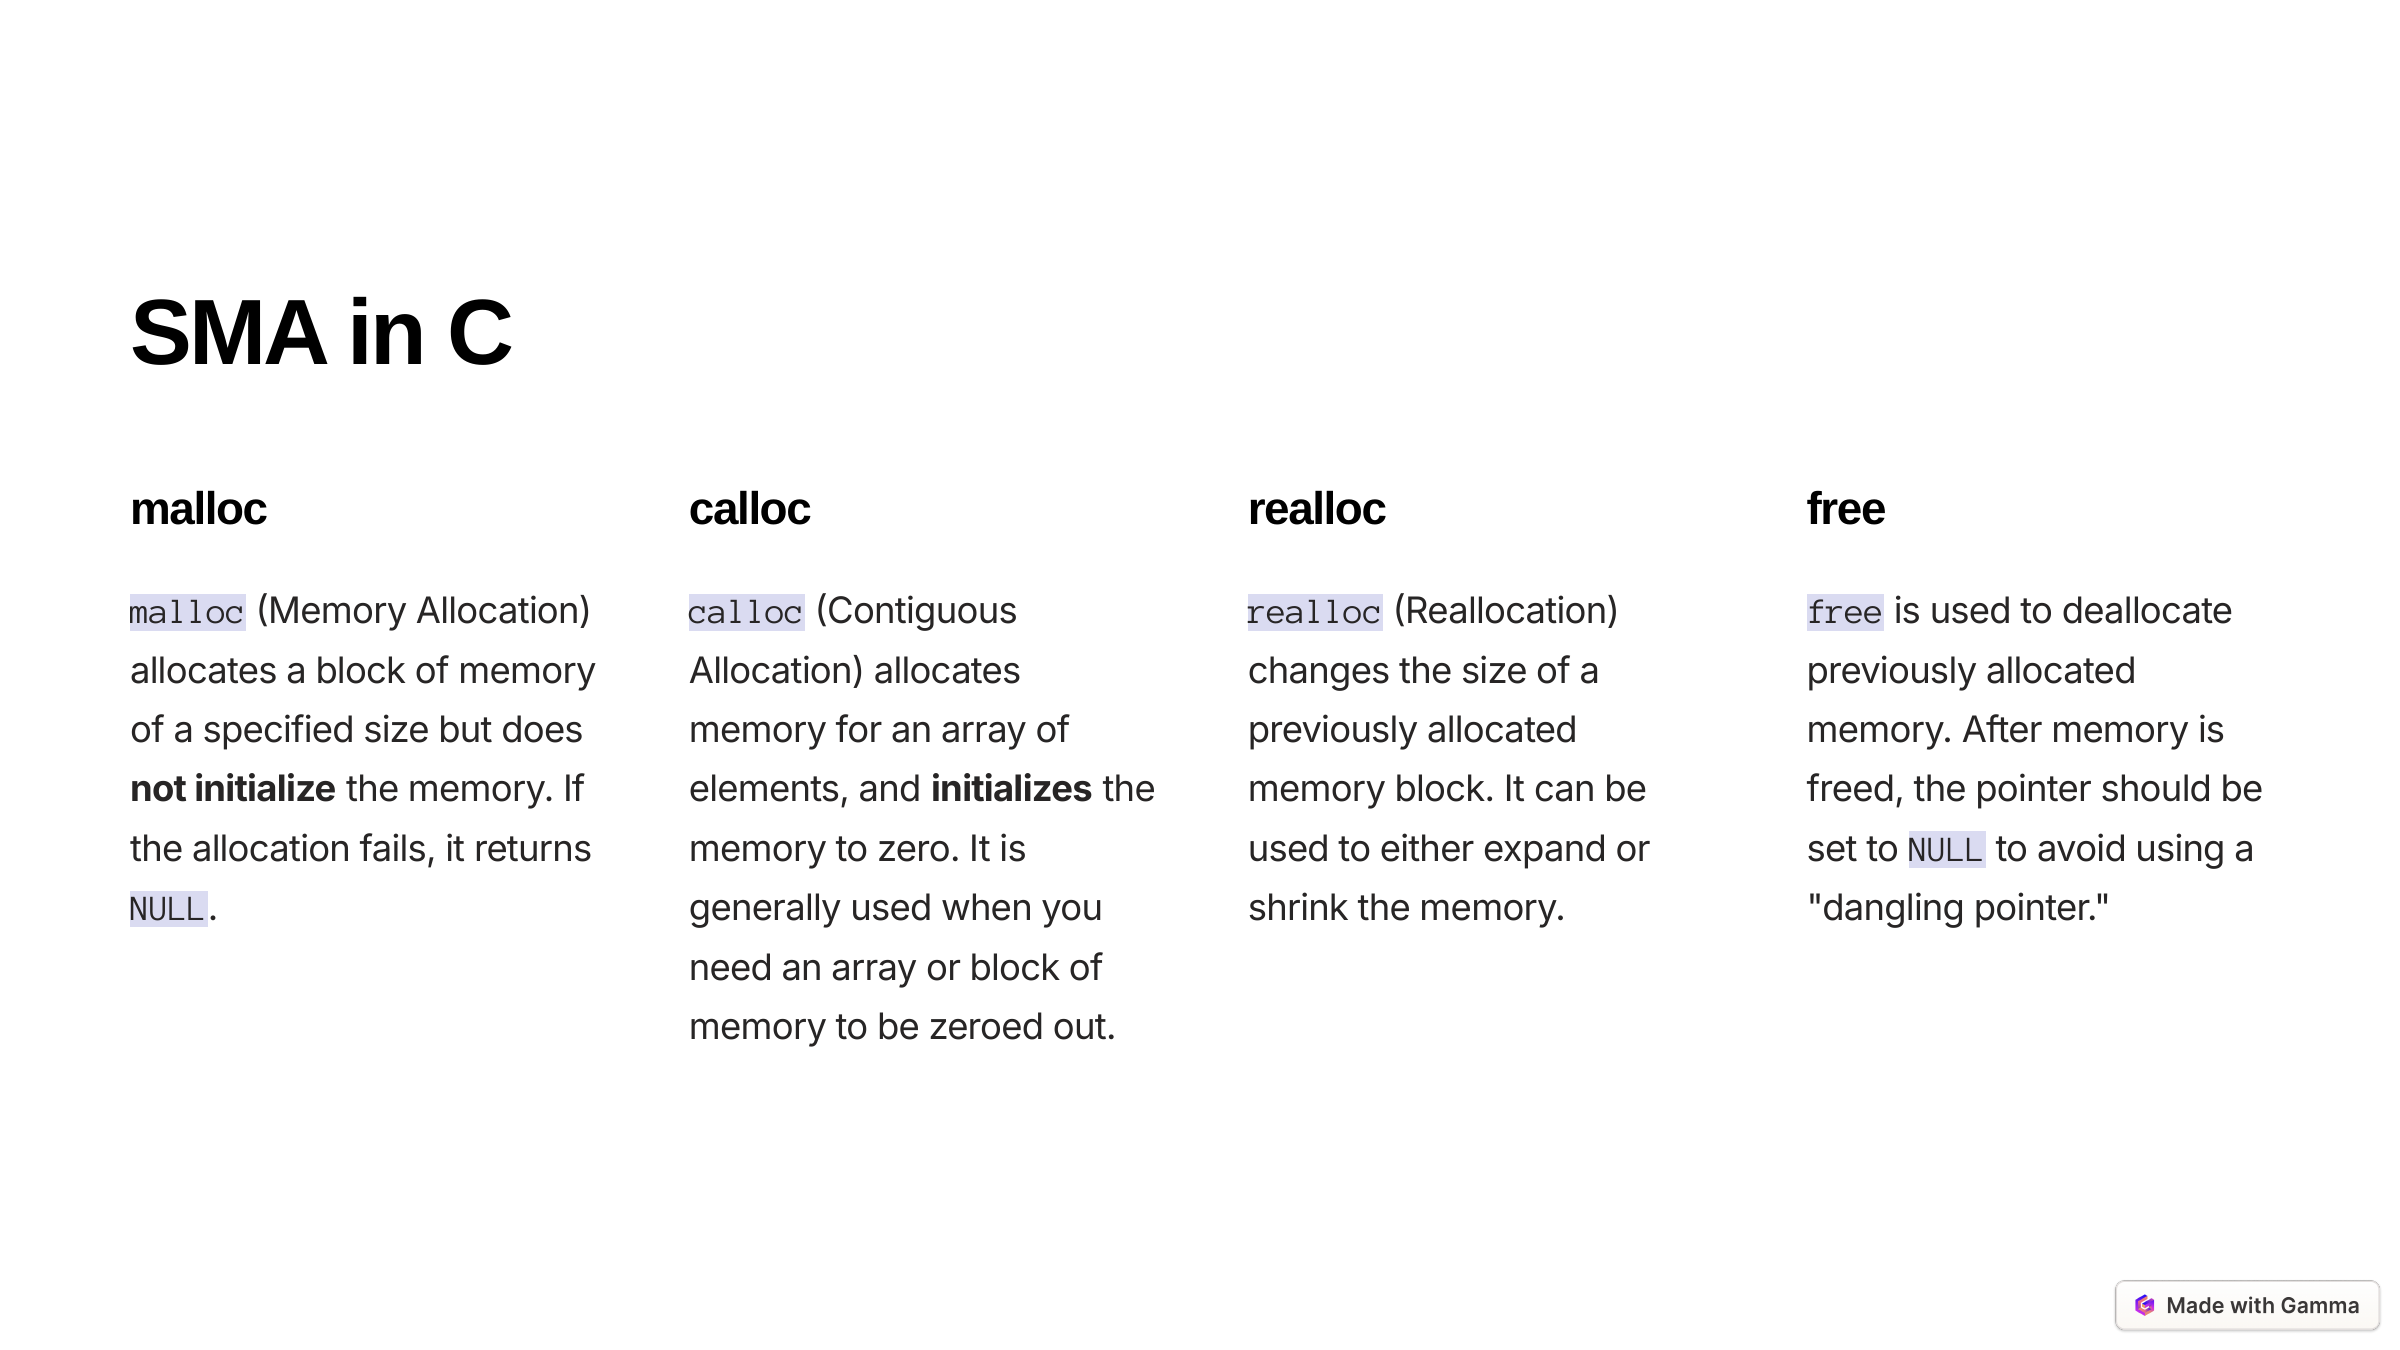

SMA in C
malloc
calloc
realloc
free
malloc (Memory Allocation) allocates a block of memory of a specified size but does not initialize the memory. If the allocation fails, it returns NULL.
calloc (Contiguous Allocation) allocates memory for an array of elements, and initializes the memory to zero. It is generally used when you need an array or block of memory to be zeroed out.
realloc (Reallocation) changes the size of a previously allocated memory block. It can be used to either expand or shrink the memory.
free is used to deallocate previously allocated memory. After memory is freed, the pointer should be set to NULL to avoid using a "dangling pointer."